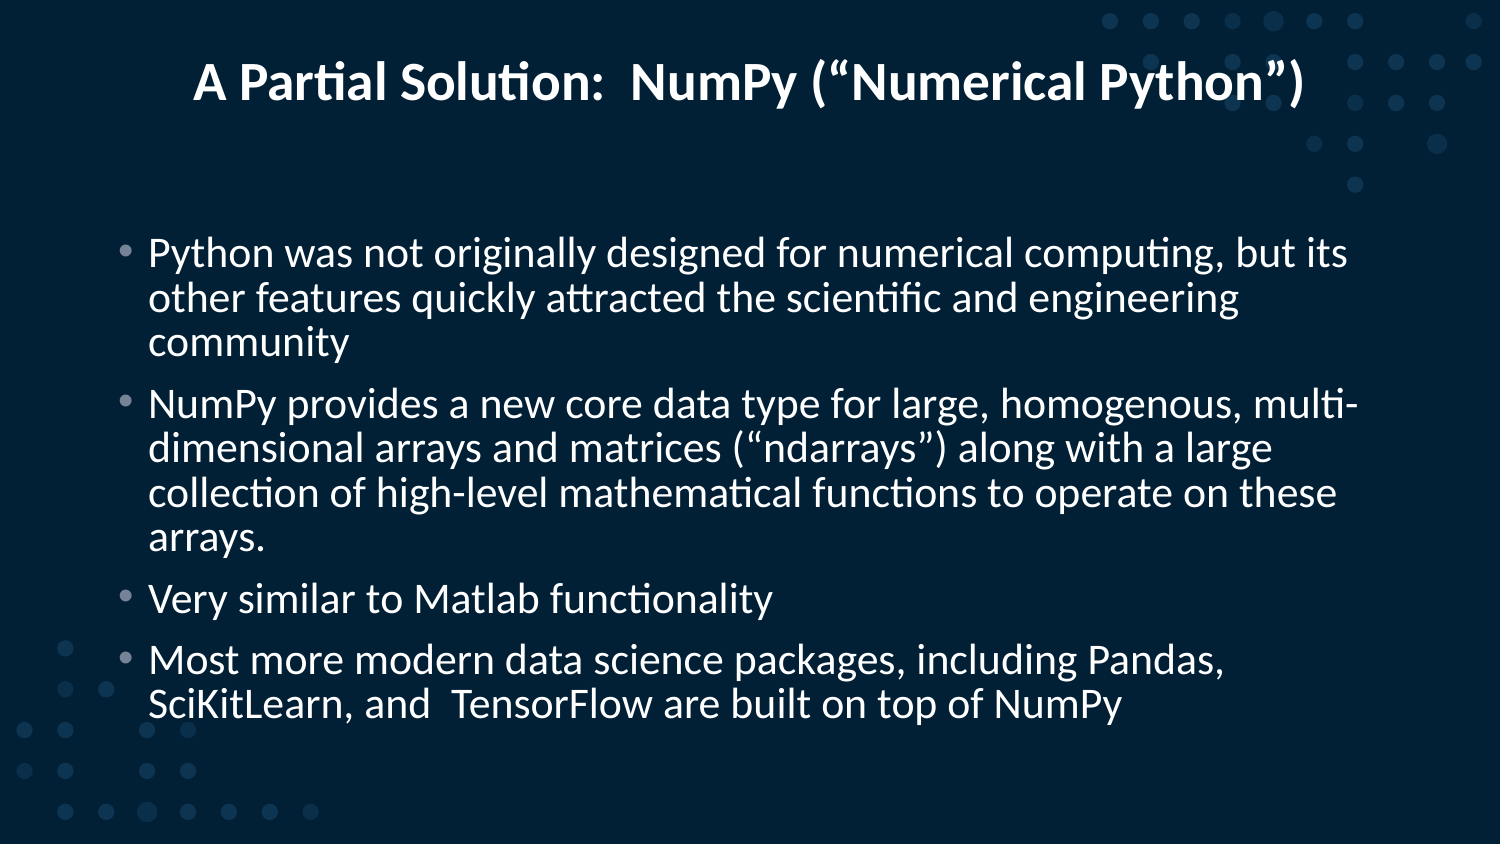

# A Partial Solution:  NumPy (“Numerical Python”)

Python was not originally designed for numerical computing, but its other features quickly attracted the scientific and engineering community
NumPy provides a new core data type for large, homogenous, multi-dimensional arrays and matrices (“ndarrays”) along with a large collection of high-level mathematical functions to operate on these arrays.
Very similar to Matlab functionality
Most more modern data science packages, including Pandas, SciKitLearn, and  TensorFlow are built on top of NumPy